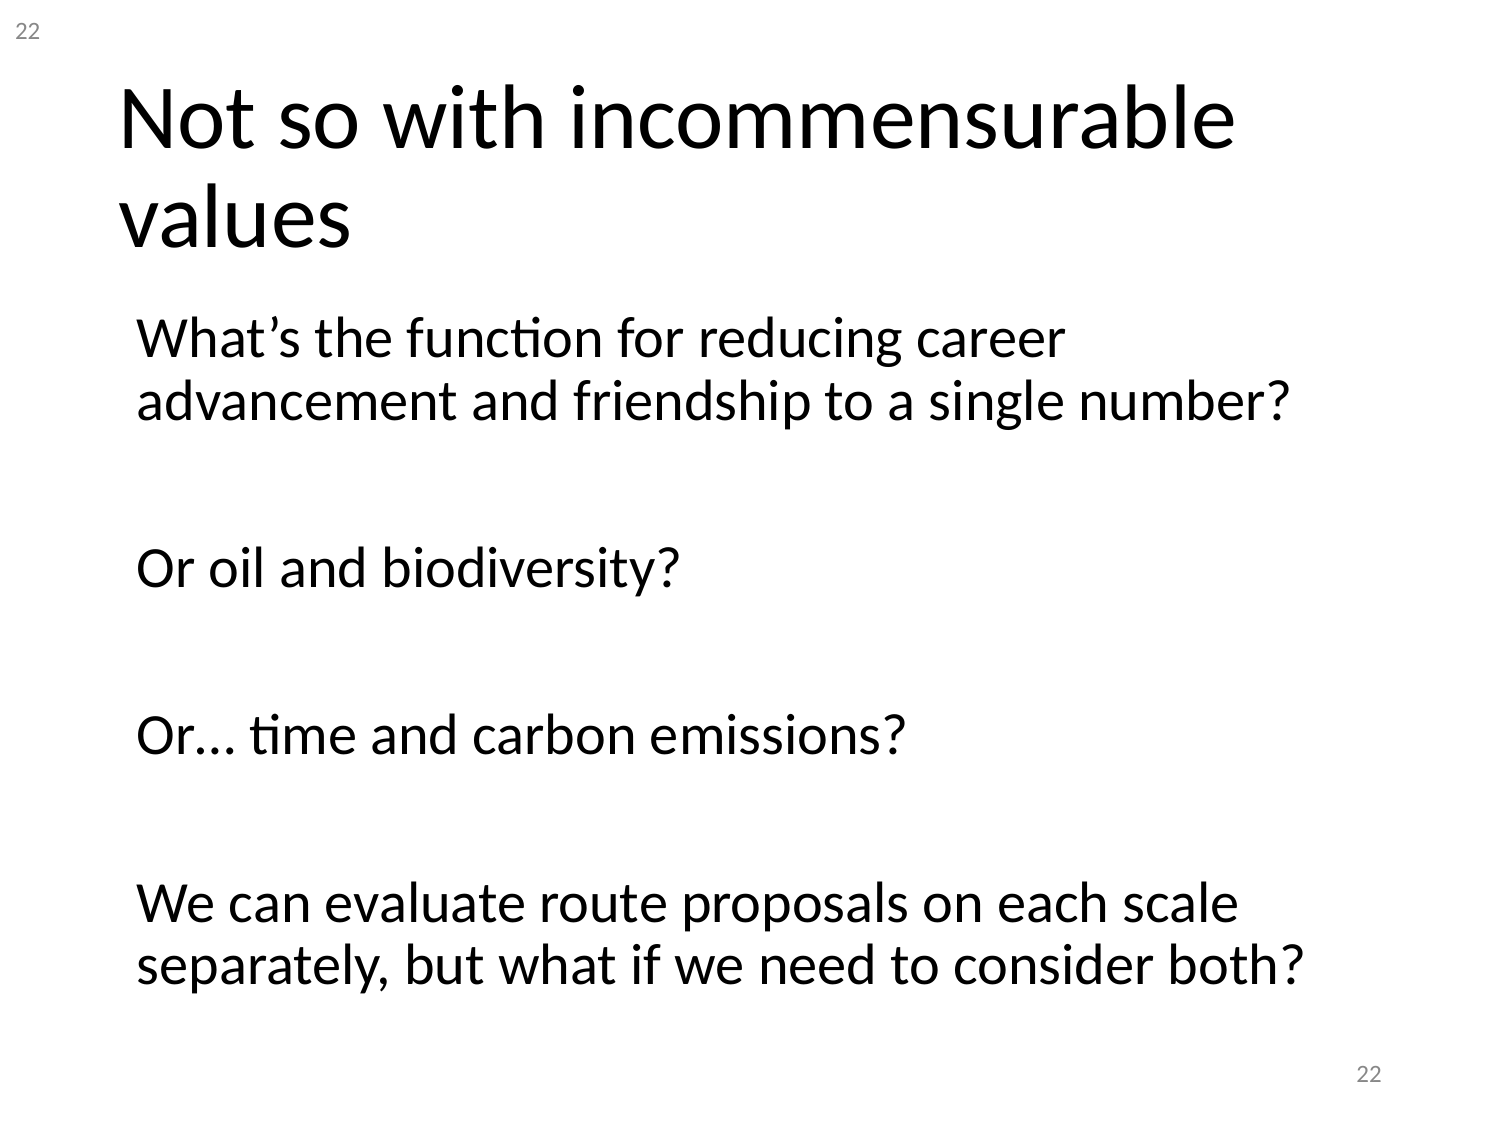

# Not so with incommensurable values
What’s the function for reducing career advancement and friendship to a single number?

Or oil and biodiversity?

Or… time and carbon emissions?

We can evaluate route proposals on each scale separately, but what if we need to consider both?
22